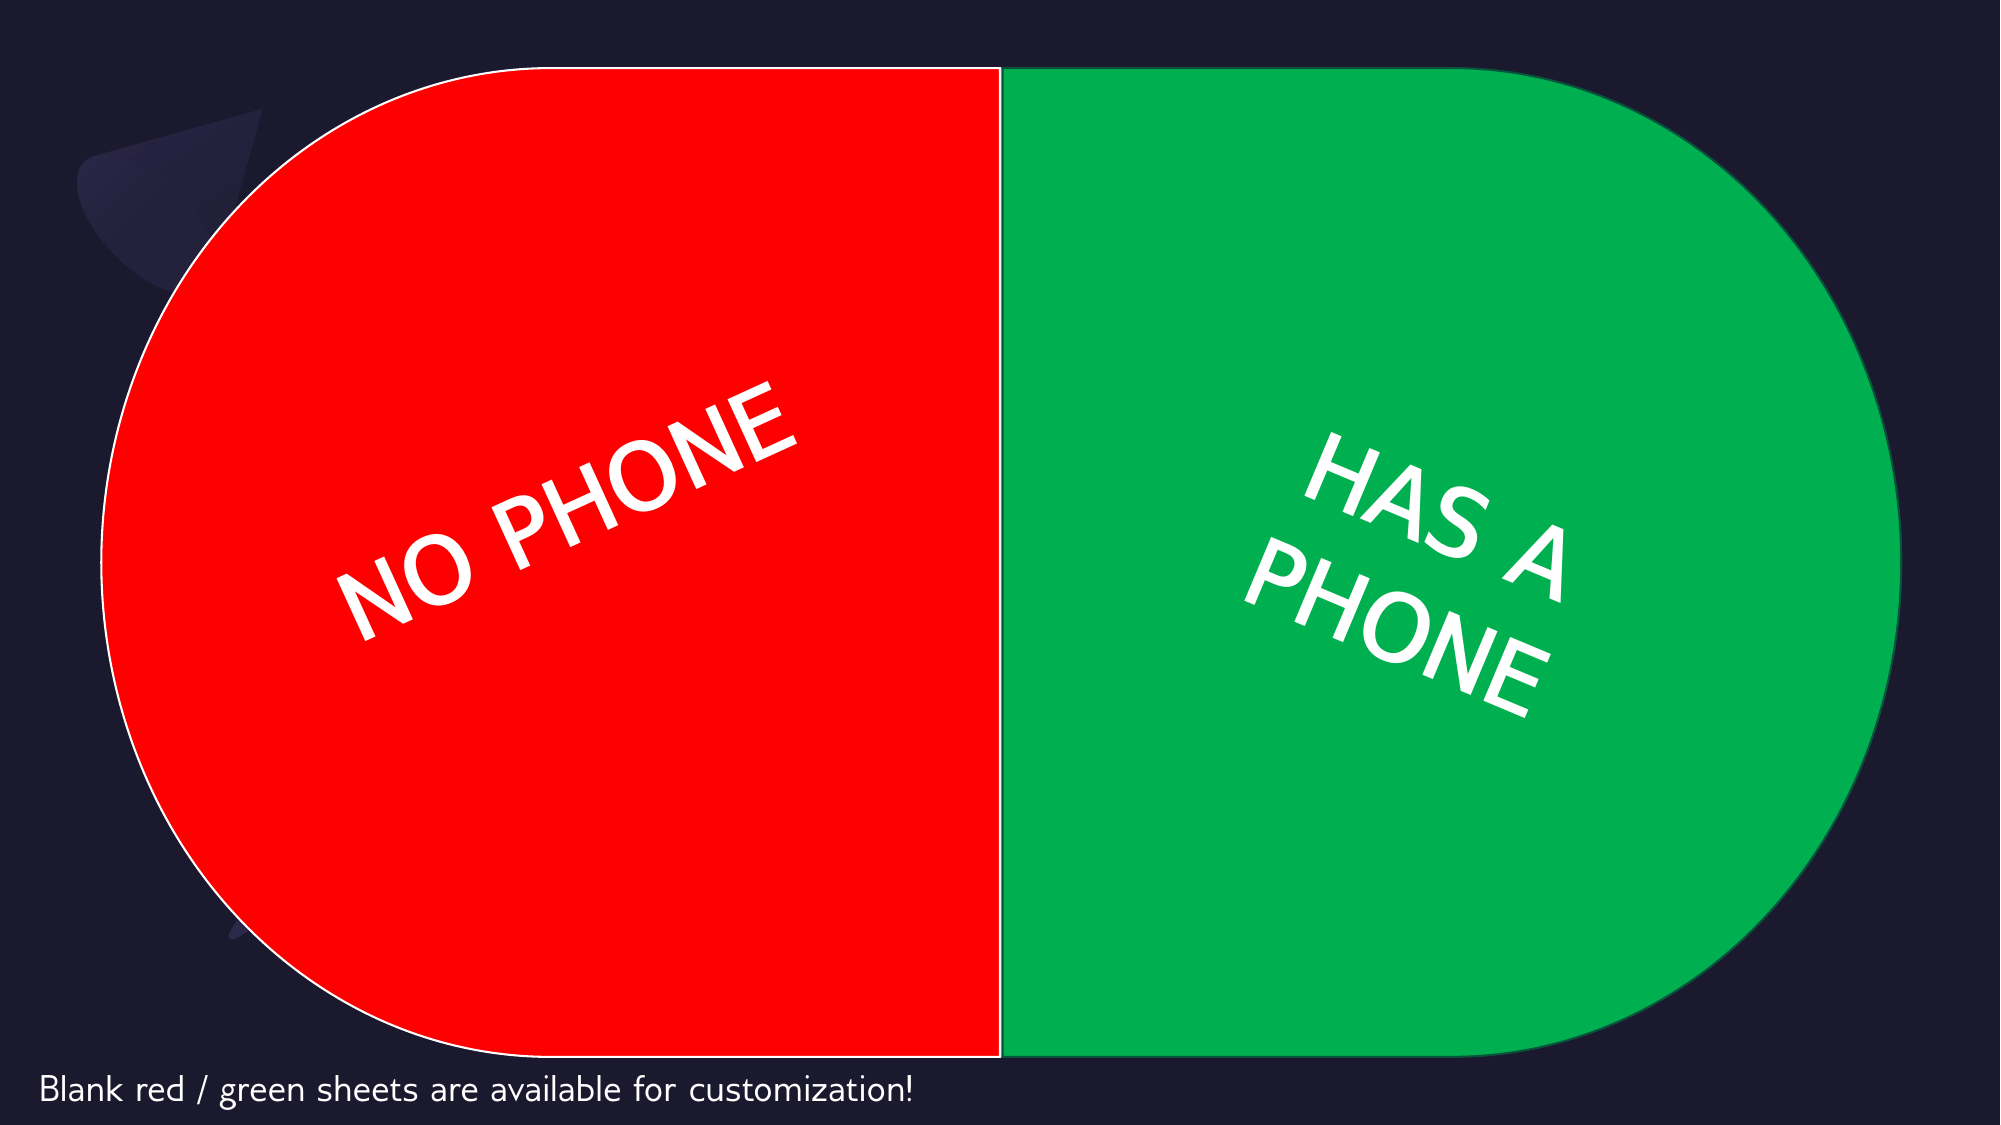

NO PHONE
HAS A PHONE
Blank red / green sheets are available for customization!